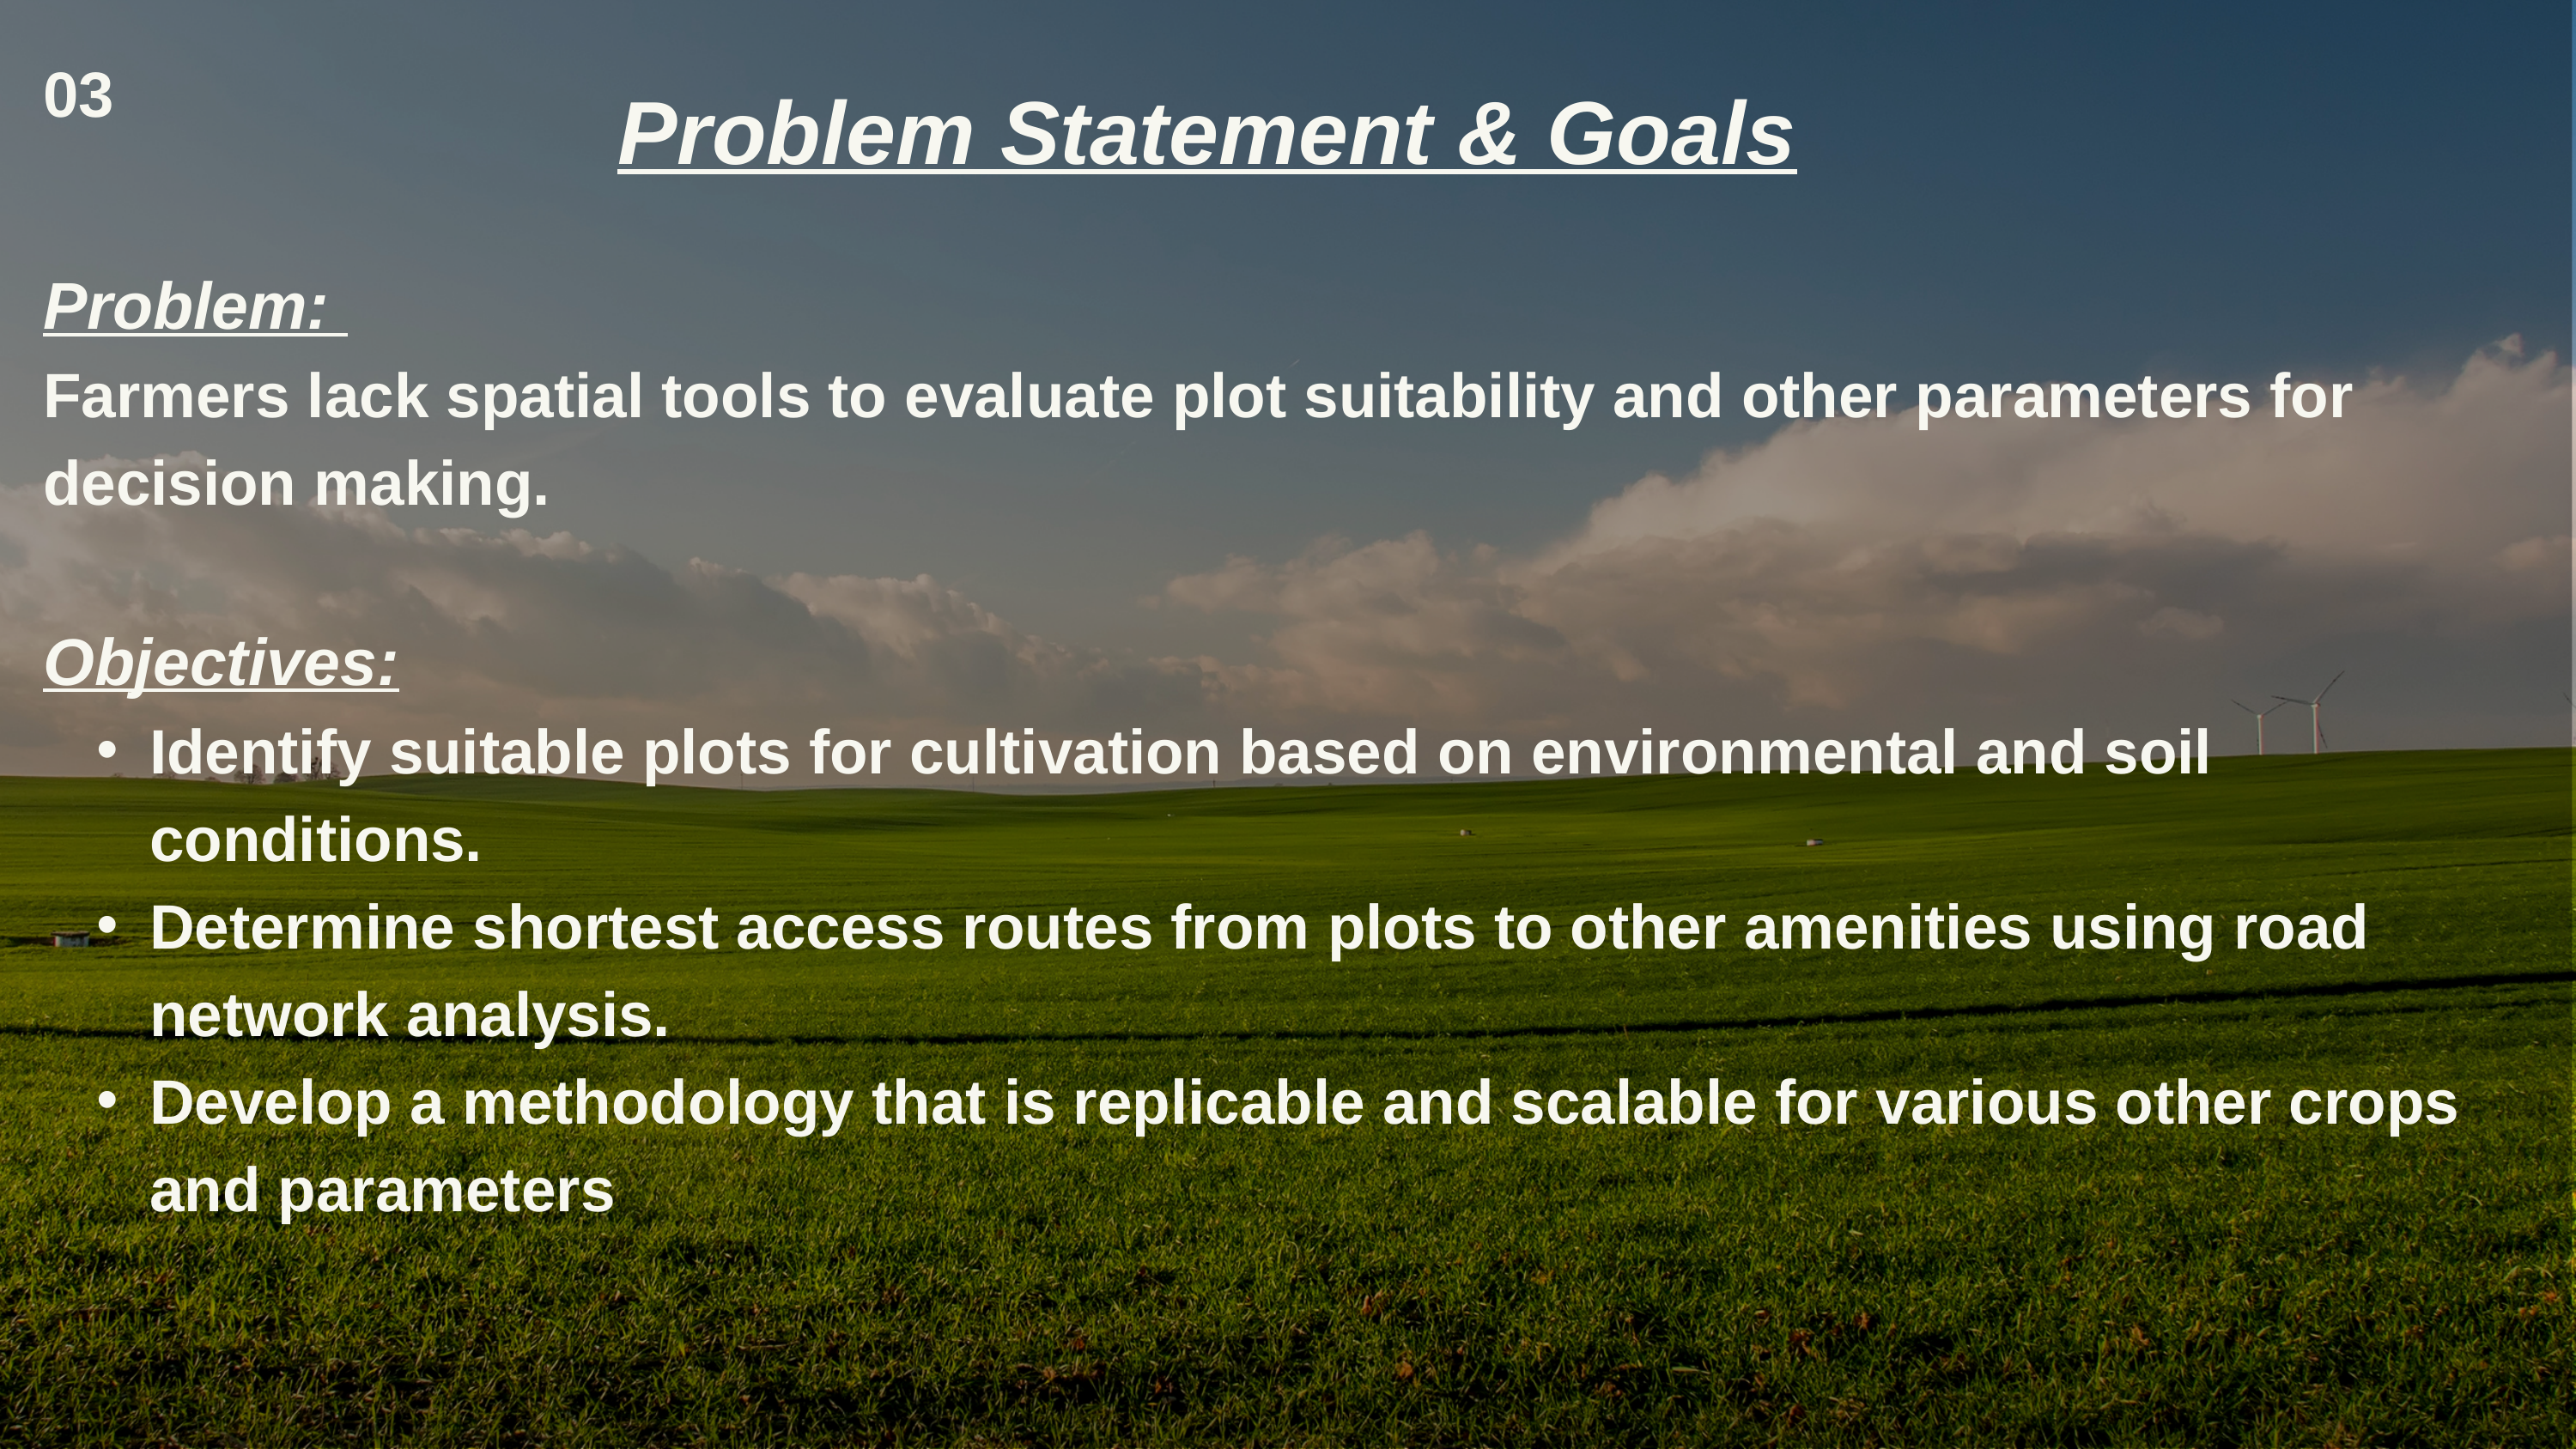

03
Problem Statement & Goals
Problem:
Farmers lack spatial tools to evaluate plot suitability and other parameters for decision making.

Objectives:
Identify suitable plots for cultivation based on environmental and soil conditions.
Determine shortest access routes from plots to other amenities using road network analysis.
Develop a methodology that is replicable and scalable for various other crops and parameters